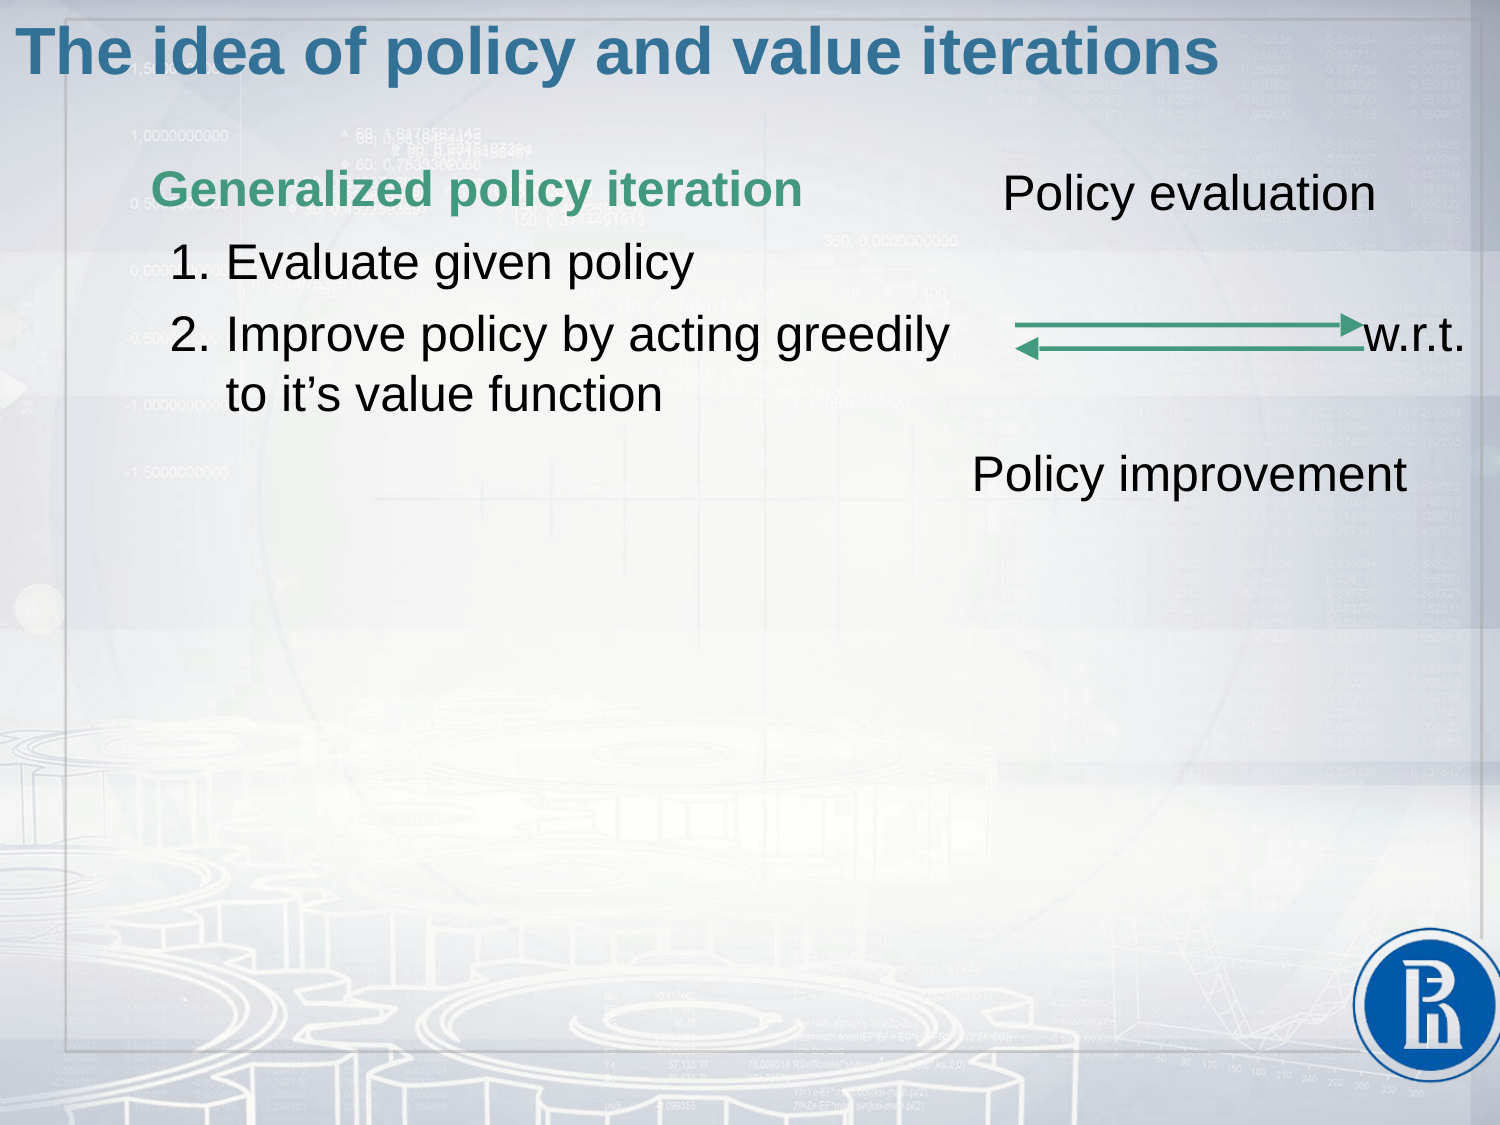

# The idea of policy and value iterations
Generalized policy iteration
Evaluate given policy
Improve policy by acting greedily		                 w.r.t. to it’s value function
Policy evaluation
Policy improvement